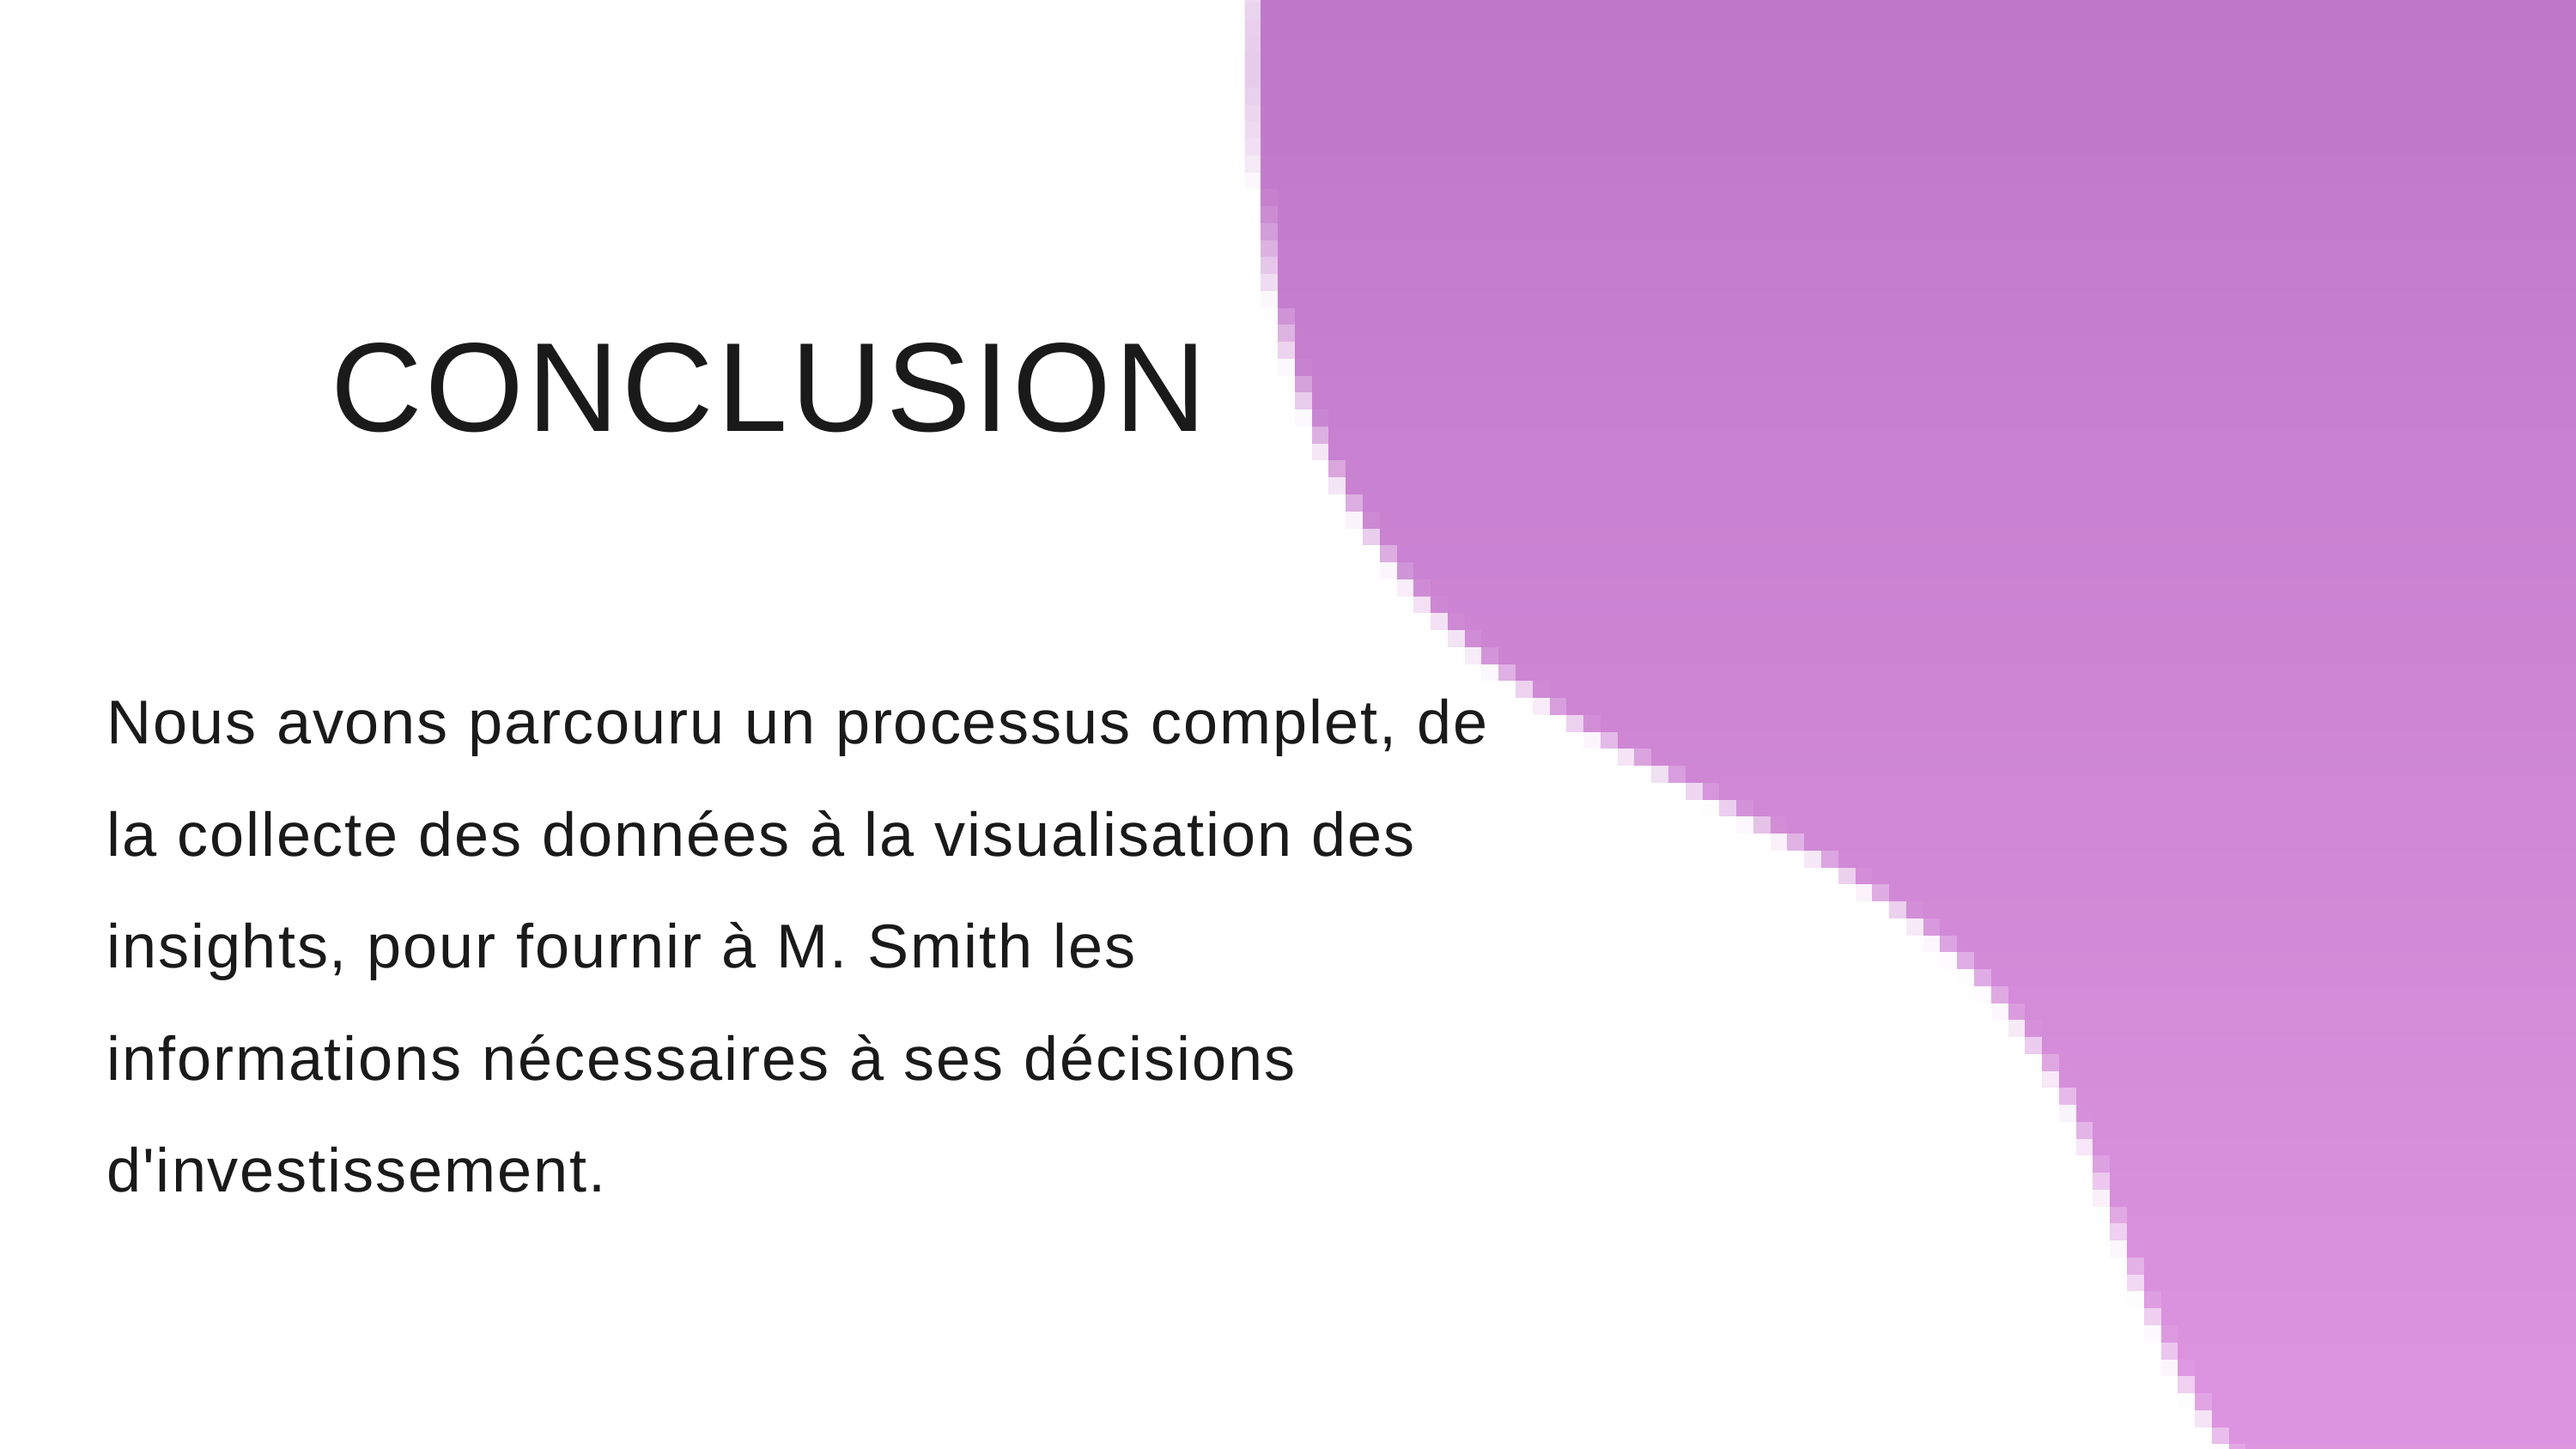

CONCLUSION
Nous avons parcouru un processus complet, de la collecte des données à la visualisation des insights, pour fournir à M. Smith les informations nécessaires à ses décisions d'investissement.